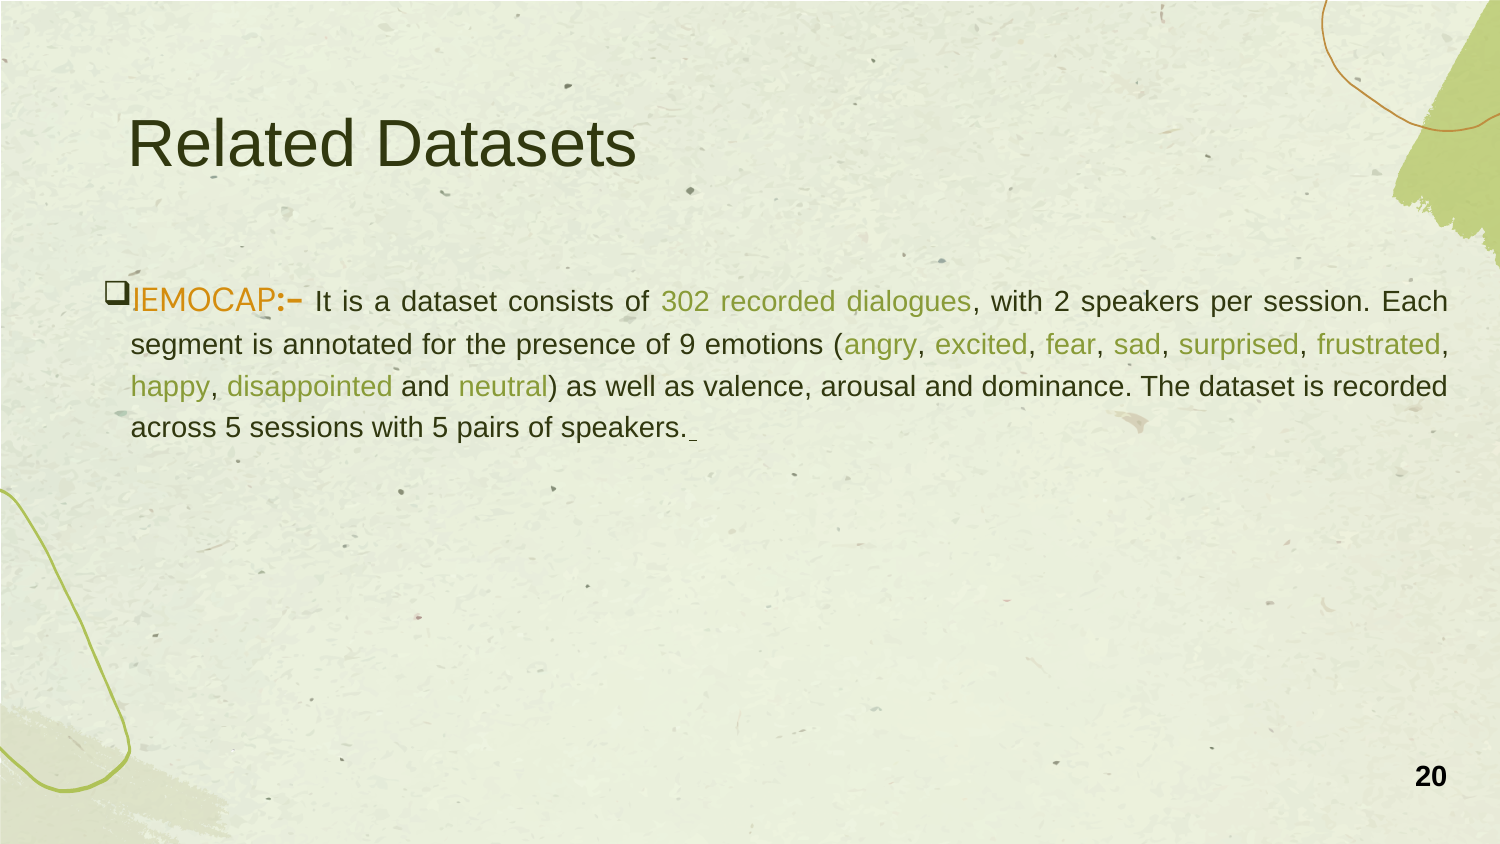

# Related Datasets

IEMOCAP:- It is a dataset consists of 302 recorded dialogues, with 2 speakers per session. Each segment is annotated for the presence of 9 emotions (angry, excited, fear, sad, surprised, frustrated, happy, disappointed and neutral) as well as valence, arousal and dominance. The dataset is recorded across 5 sessions with 5 pairs of speakers.

20